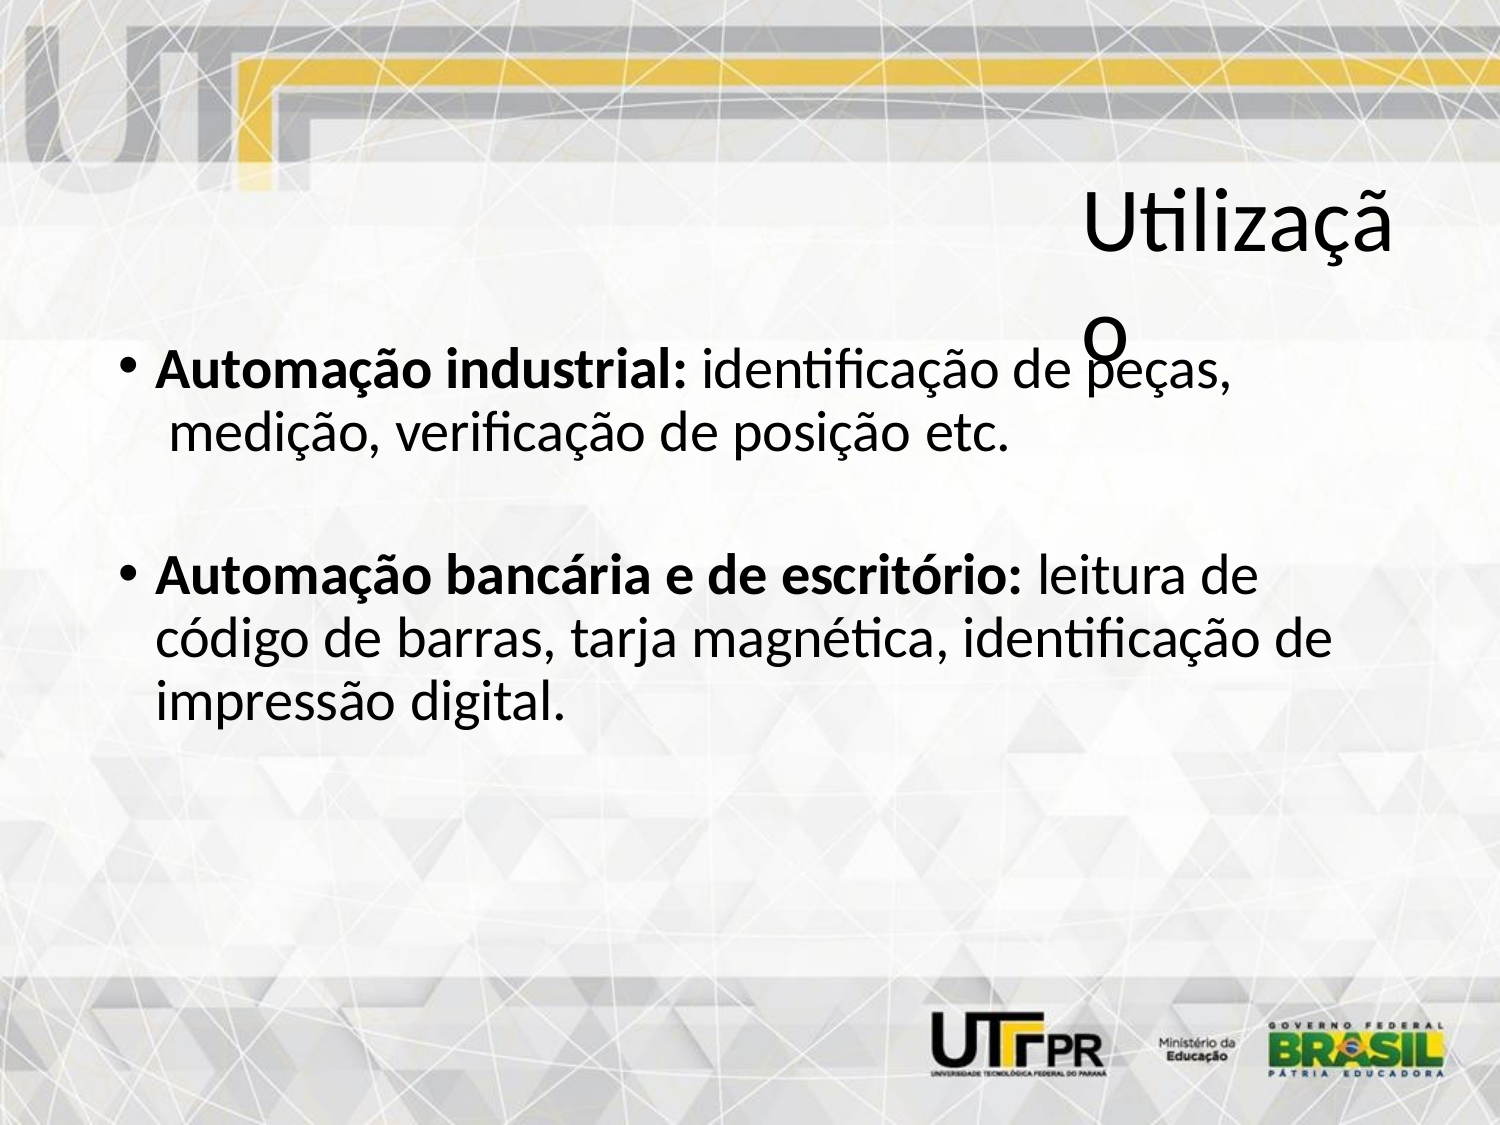

# Utilização
Automação industrial: identificação de peças,  medição, verificação de posição etc.

Automação bancária e de escritório: leitura de  código de barras, tarja magnética, identificação de  impressão digital.